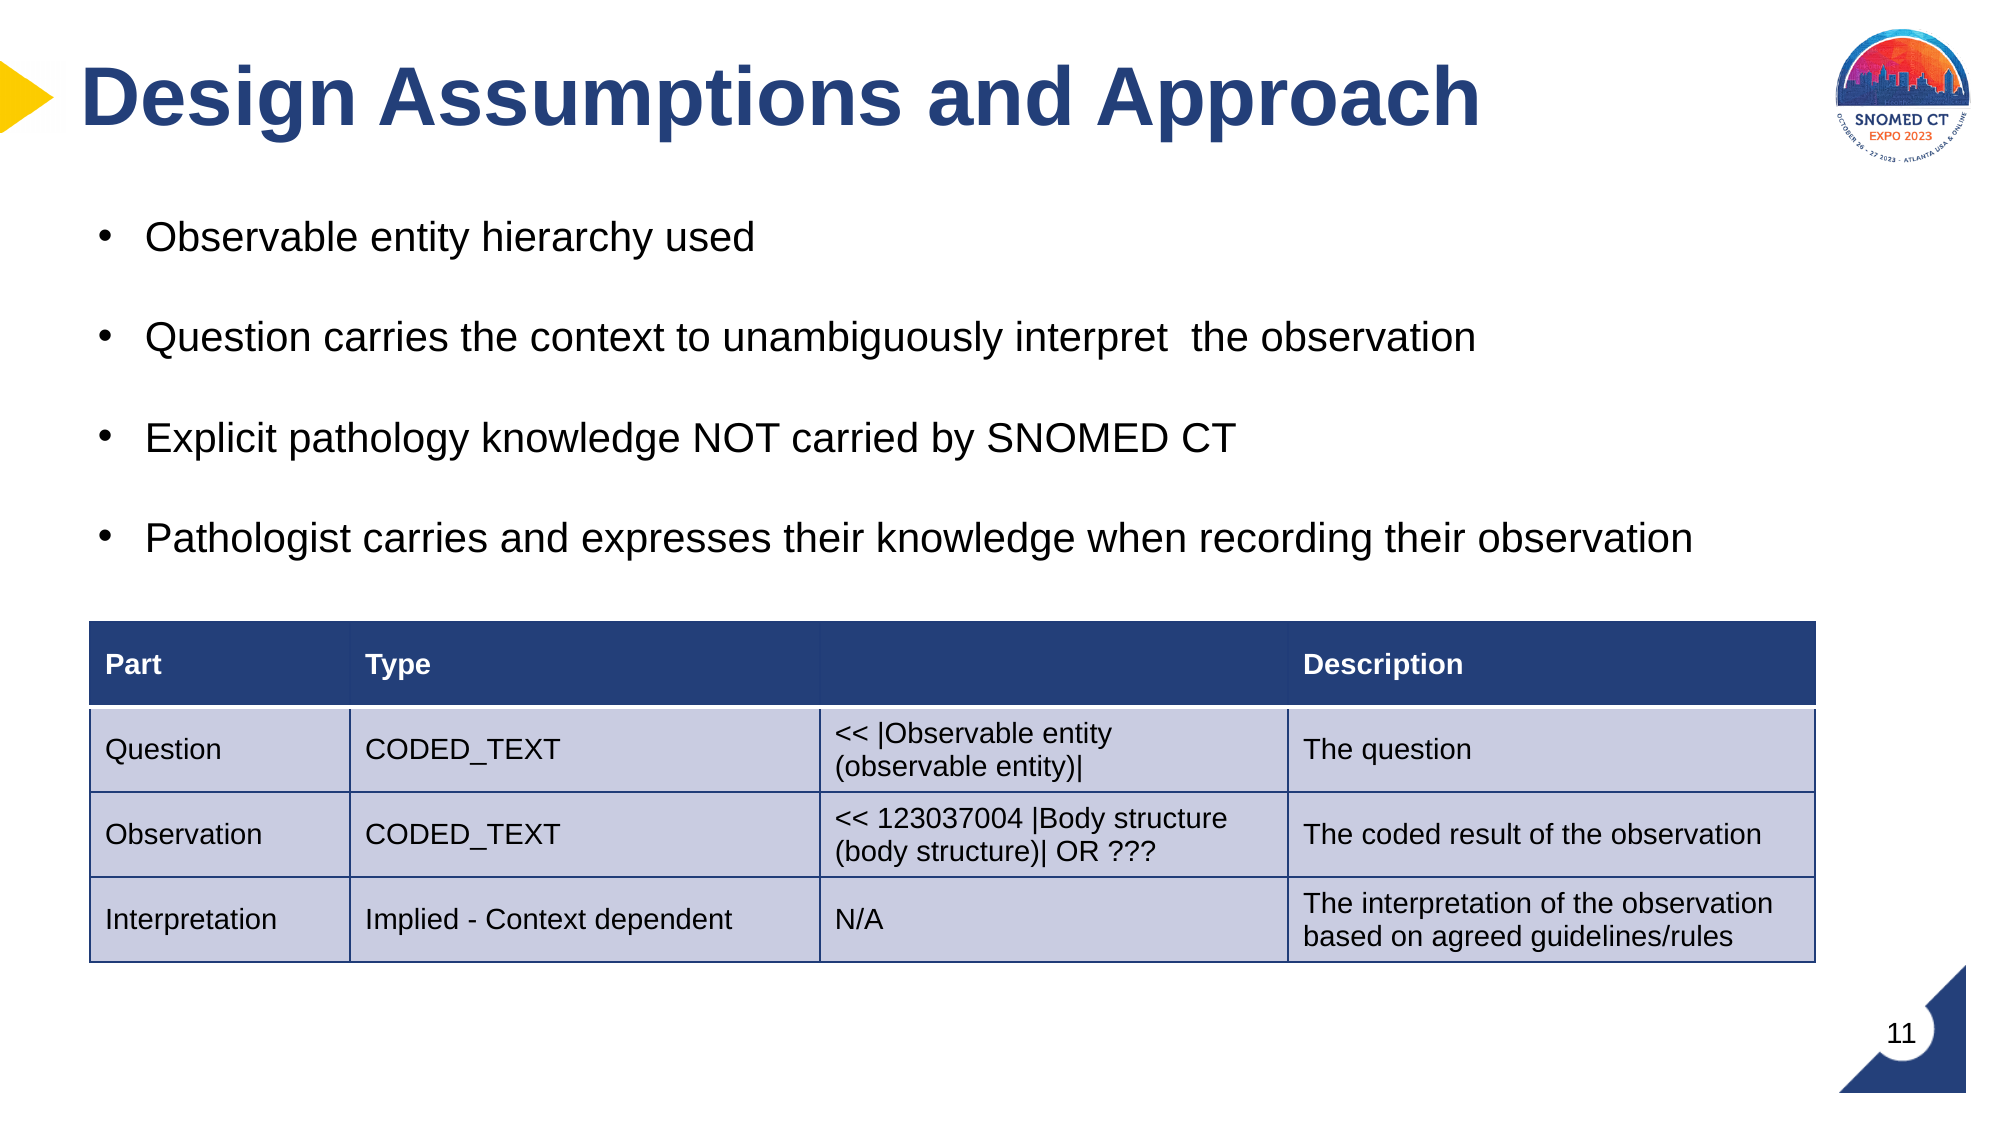

# Design Assumptions and Approach
Observable entity hierarchy used
Question carries the context to unambiguously interpret  the observation
Explicit pathology knowledge NOT carried by SNOMED CT
Pathologist carries and expresses their knowledge when recording their observation
| Part | Type |  | Description |
| --- | --- | --- | --- |
| Question | CODED\_TEXT | << |Observable entity (observable entity)| | The question |
| Observation | CODED\_TEXT | << 123037004 |Body structure (body structure)| OR ??? | The coded result of the observation |
| Interpretation | Implied - Context dependent | N/A | The interpretation of the observation based on agreed guidelines/rules |